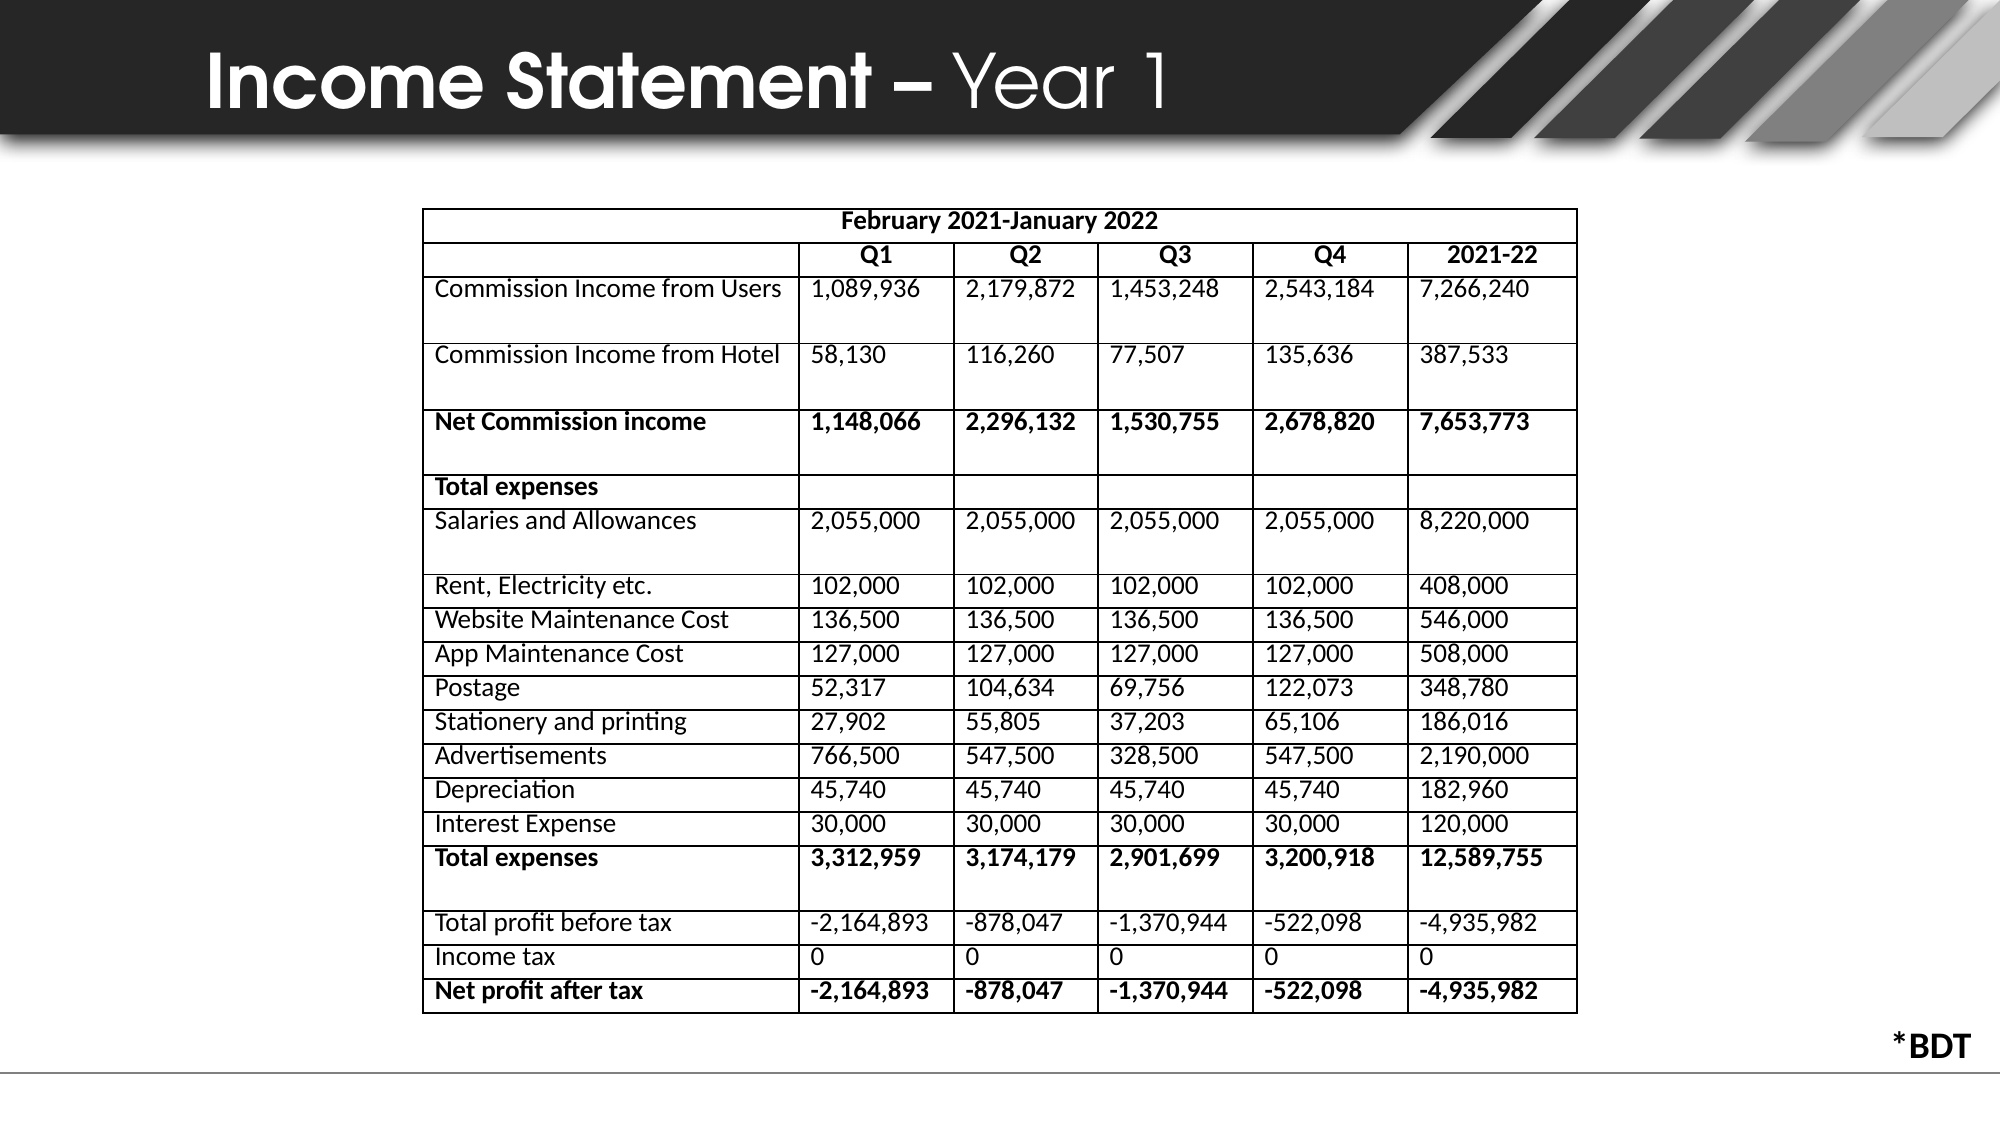

Income Statement – Year 1
| February 2021-January 2022 |  |  |  |  |  |
| --- | --- | --- | --- | --- | --- |
|  | Q1 | Q2 | Q3 | Q4 | 2021-22 |
| Commission Income from Users | 1,089,936 | 2,179,872 | 1,453,248 | 2,543,184 | 7,266,240 |
| Commission Income from Hotel | 58,130 | 116,260 | 77,507 | 135,636 | 387,533 |
| Net Commission income | 1,148,066 | 2,296,132 | 1,530,755 | 2,678,820 | 7,653,773 |
| Total expenses |  |  |  |  |  |
| Salaries and Allowances | 2,055,000 | 2,055,000 | 2,055,000 | 2,055,000 | 8,220,000 |
| Rent, Electricity etc. | 102,000 | 102,000 | 102,000 | 102,000 | 408,000 |
| Website Maintenance Cost | 136,500 | 136,500 | 136,500 | 136,500 | 546,000 |
| App Maintenance Cost | 127,000 | 127,000 | 127,000 | 127,000 | 508,000 |
| Postage | 52,317 | 104,634 | 69,756 | 122,073 | 348,780 |
| Stationery and printing | 27,902 | 55,805 | 37,203 | 65,106 | 186,016 |
| Advertisements | 766,500 | 547,500 | 328,500 | 547,500 | 2,190,000 |
| Depreciation | 45,740 | 45,740 | 45,740 | 45,740 | 182,960 |
| Interest Expense | 30,000 | 30,000 | 30,000 | 30,000 | 120,000 |
| Total expenses | 3,312,959 | 3,174,179 | 2,901,699 | 3,200,918 | 12,589,755 |
| Total profit before tax | -2,164,893 | -878,047 | -1,370,944 | -522,098 | -4,935,982 |
| Income tax | 0 | 0 | 0 | 0 | 0 |
| Net profit after tax | -2,164,893 | -878,047 | -1,370,944 | -522,098 | -4,935,982 |
*BDT